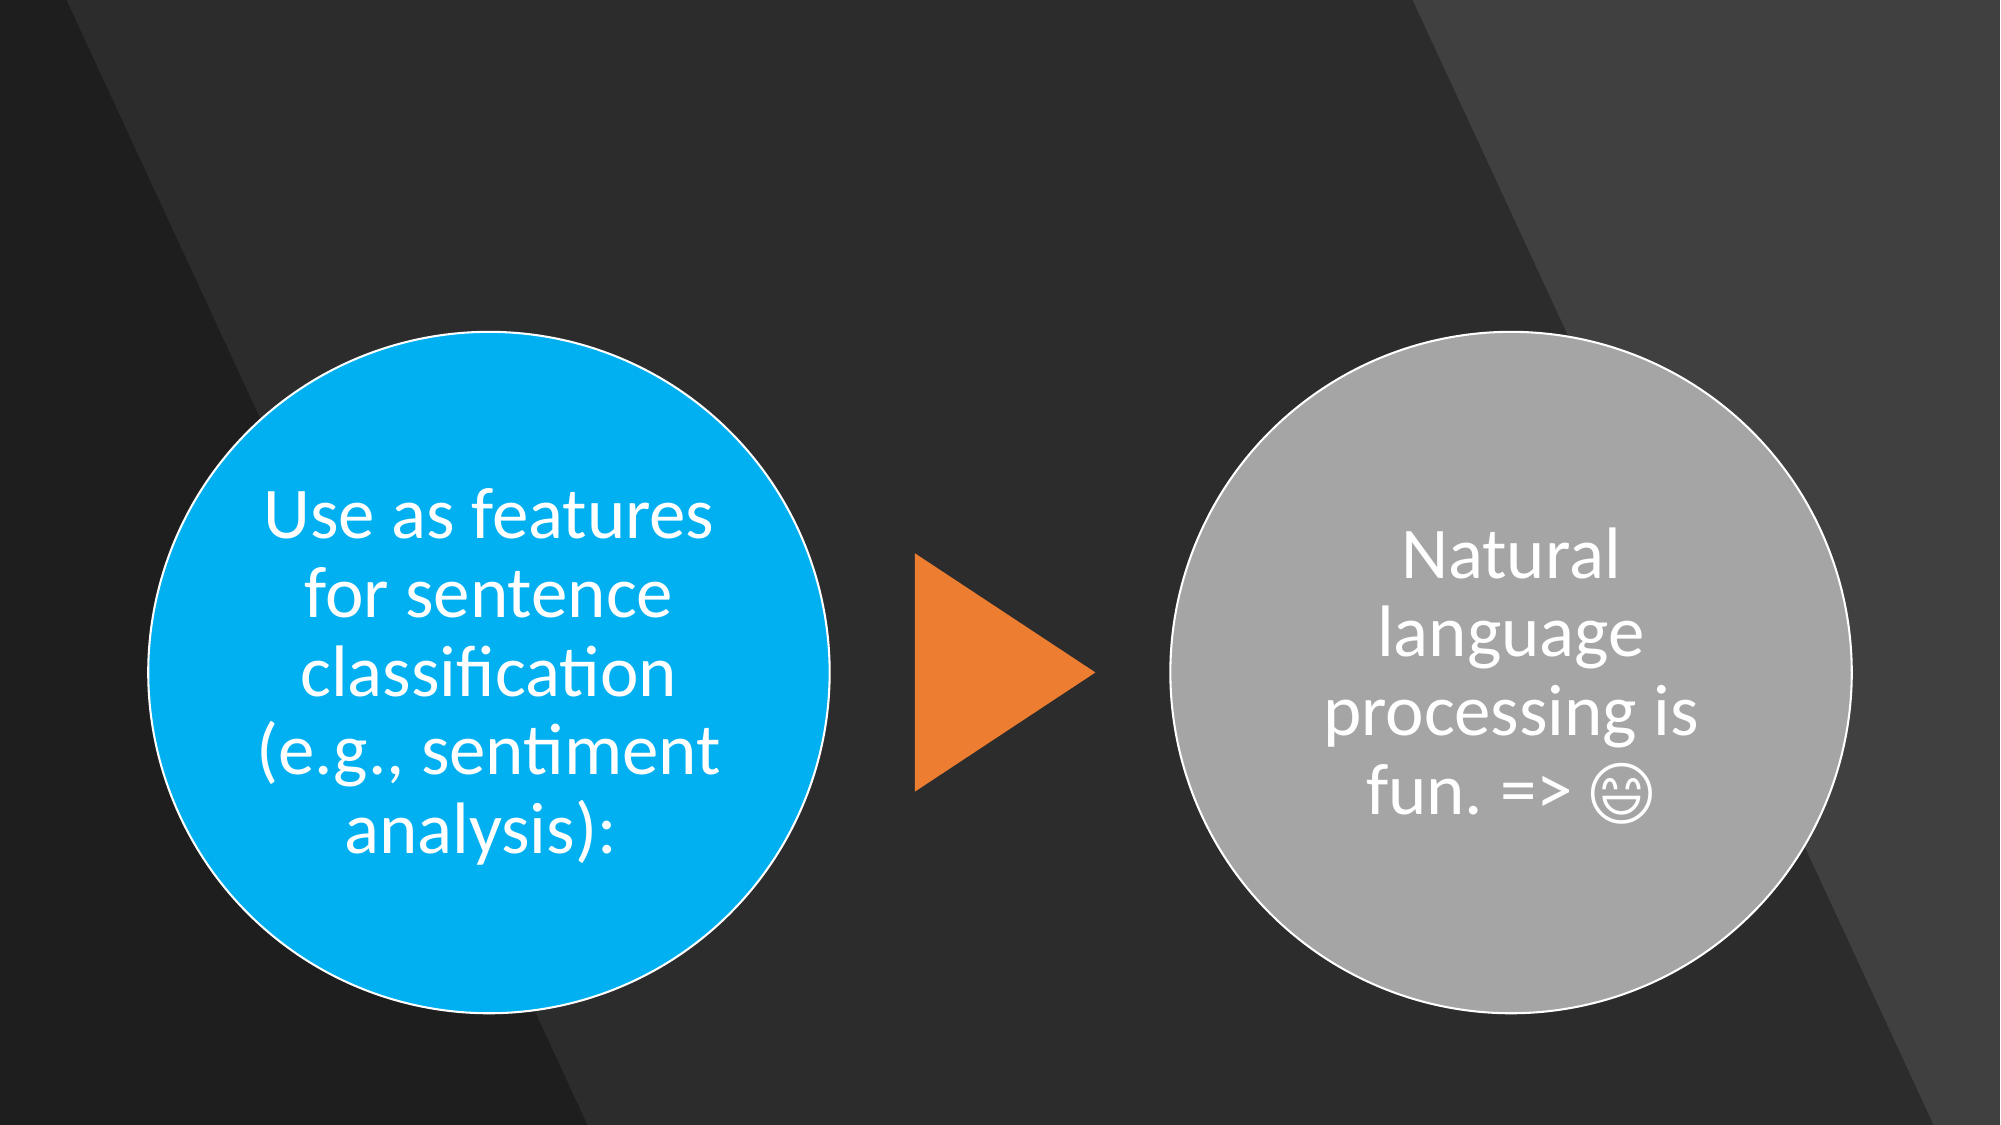

#
Use as features for sentence classification (e.g., sentiment analysis):
Natural language processing is fun. => 😄